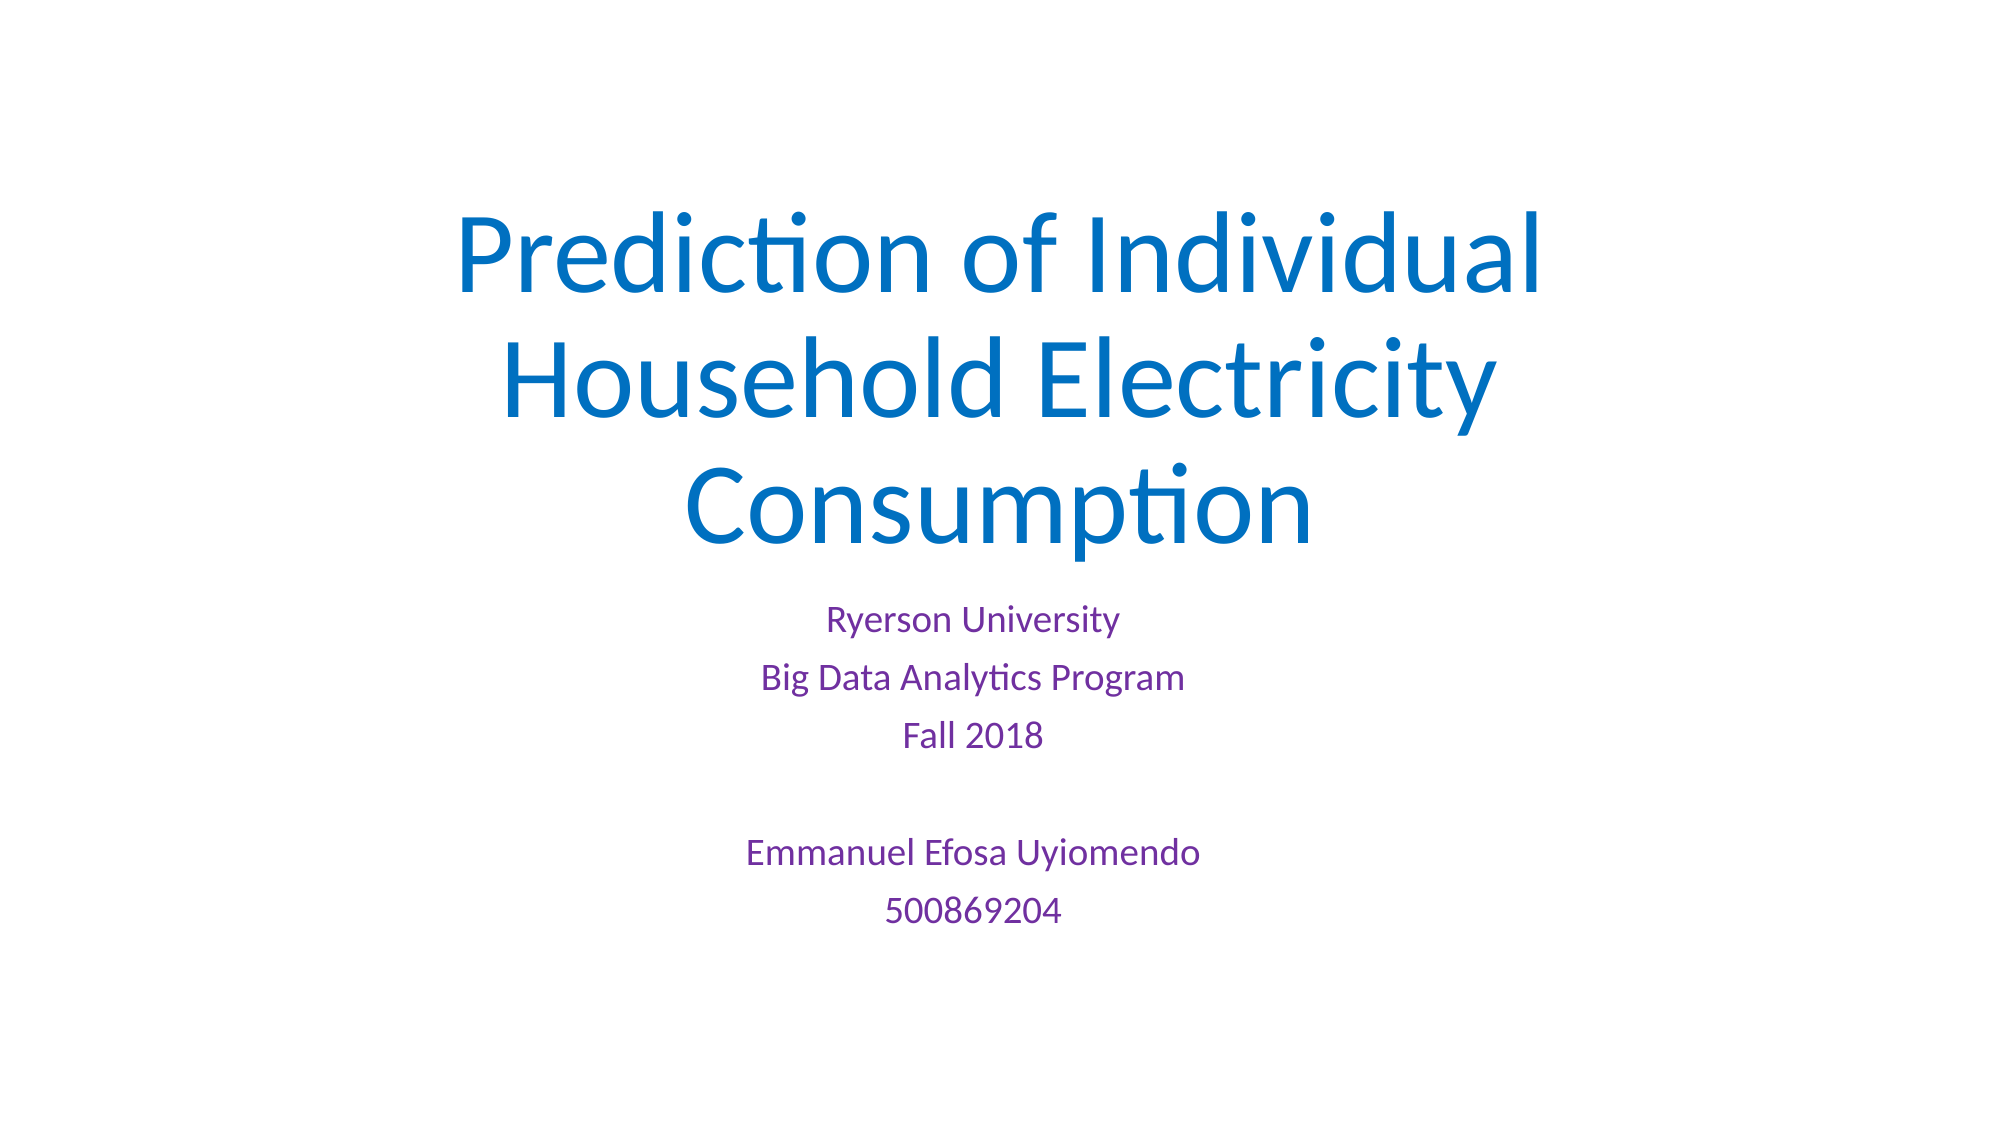

# Prediction of Individual Household Electricity Consumption
Ryerson University
Big Data Analytics Program
Fall 2018

Emmanuel Efosa Uyiomendo
500869204